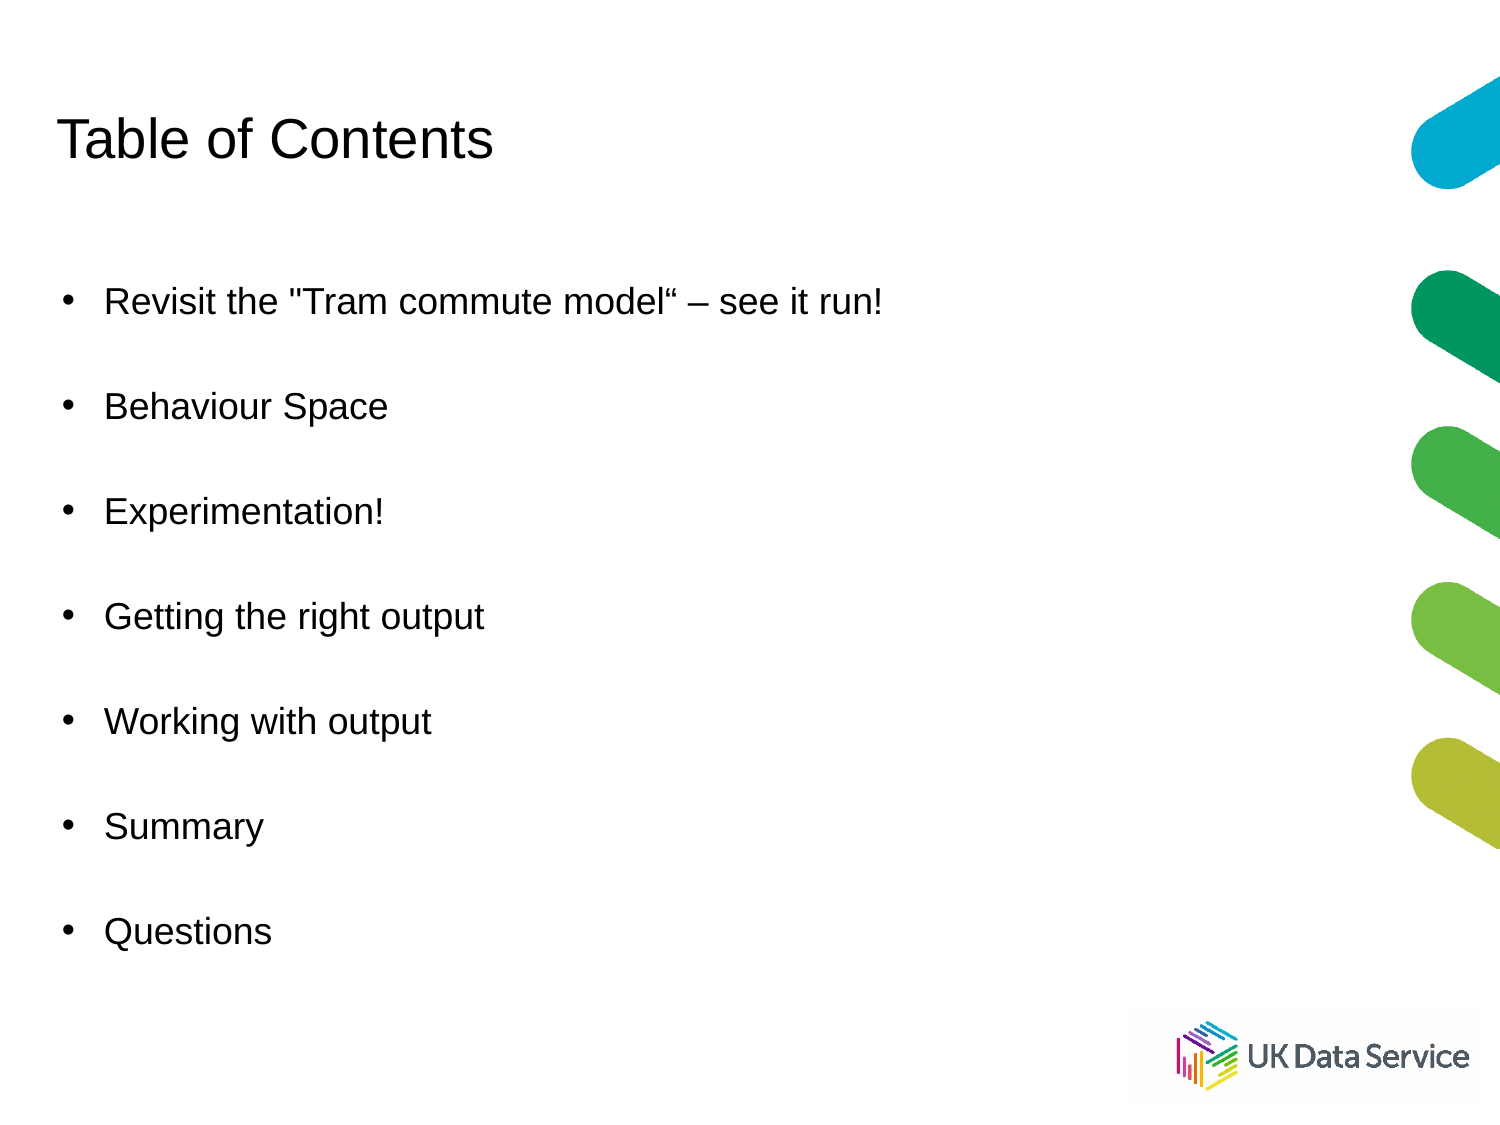

# Table of Contents
Revisit the "Tram commute model“ – see it run!

Behaviour Space

Experimentation!

Getting the right output

Working with output

Summary

Questions